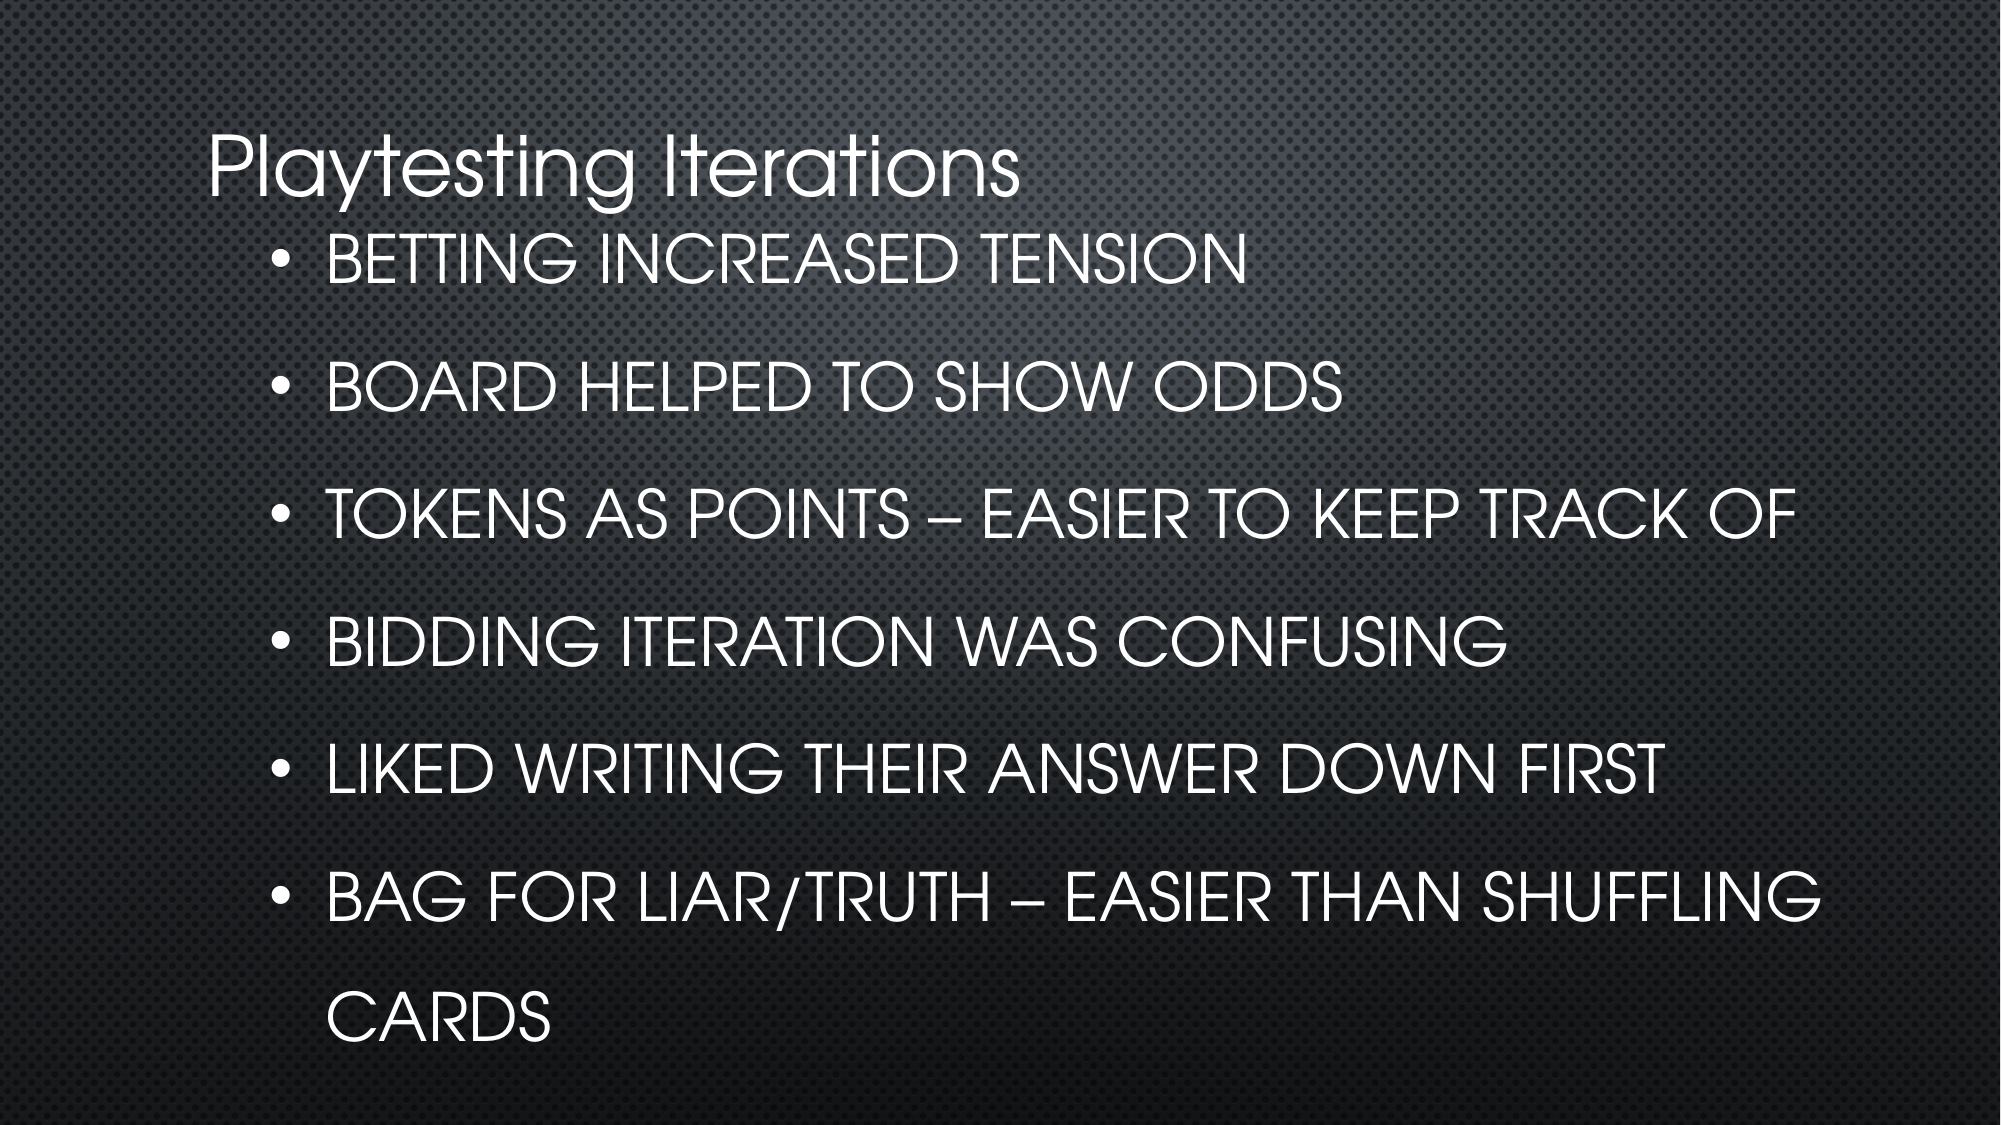

# Playtesting Iterations
Betting increased tension
Board helped to show odds
Tokens as points – easier to keep track of
Bidding iteration was confusing
Liked writing their answer down first
Bag for liar/truth – Easier than shuffling cards